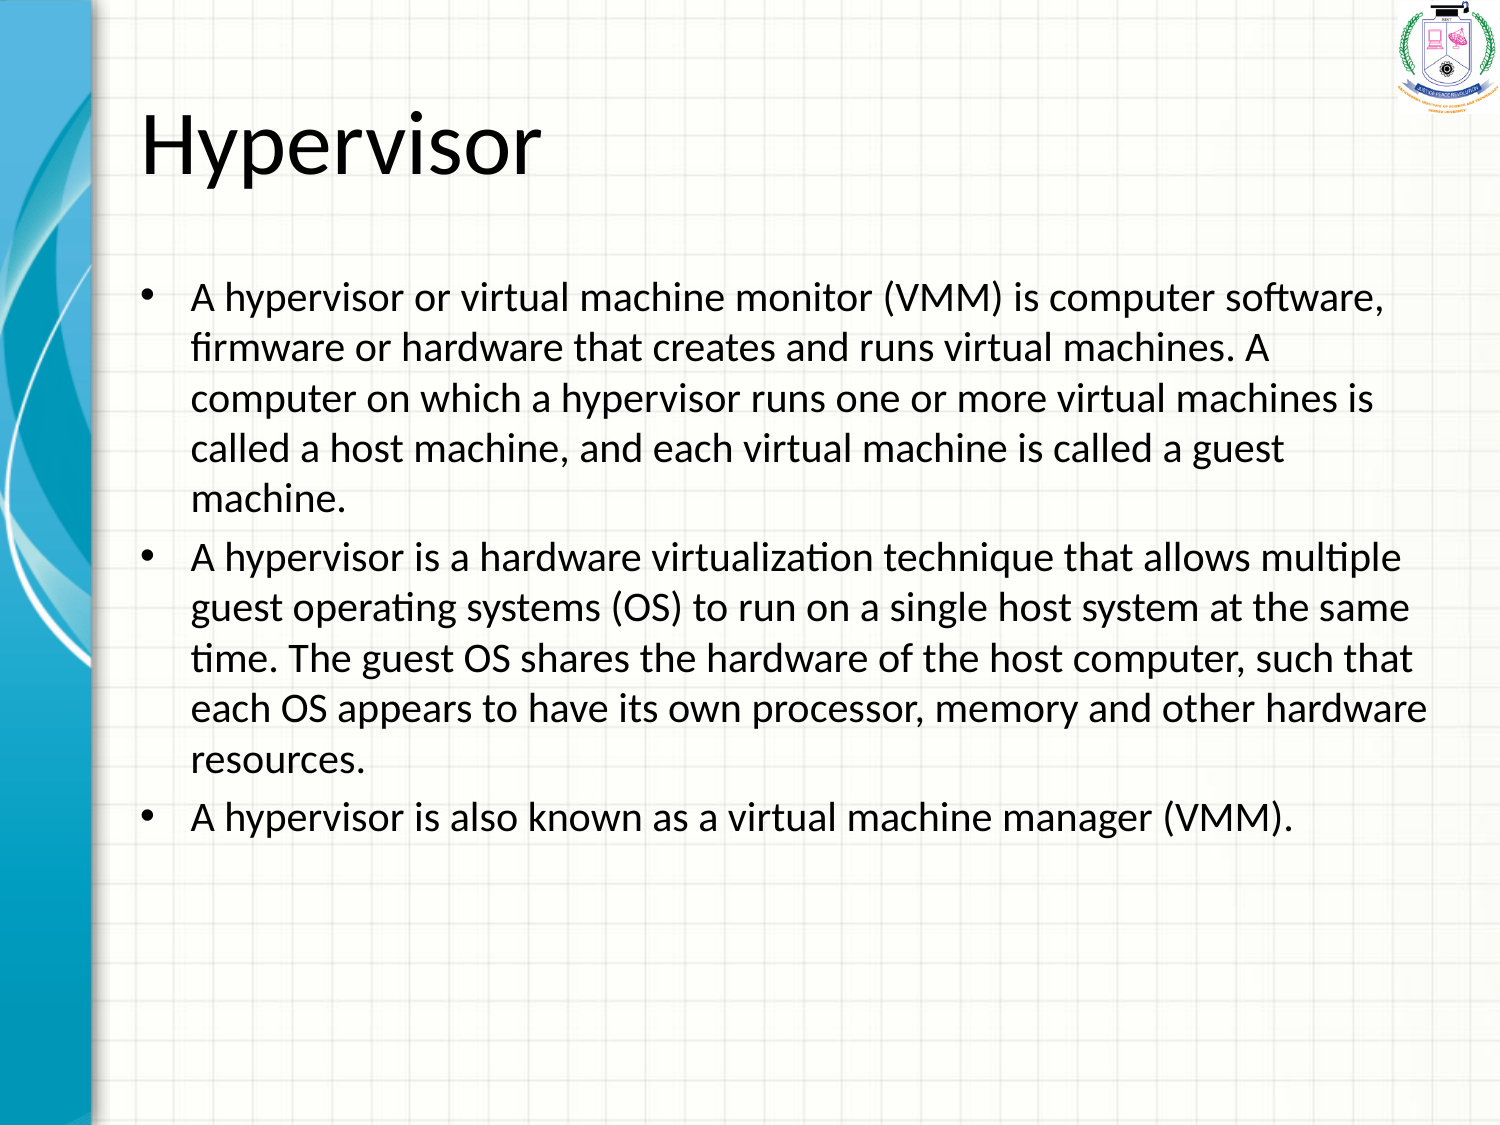

# Hypervisor
A hypervisor or virtual machine monitor (VMM) is computer software, firmware or hardware that creates and runs virtual machines. A computer on which a hypervisor runs one or more virtual machines is called a host machine, and each virtual machine is called a guest machine.
A hypervisor is a hardware virtualization technique that allows multiple guest operating systems (OS) to run on a single host system at the same time. The guest OS shares the hardware of the host computer, such that each OS appears to have its own processor, memory and other hardware resources.
A hypervisor is also known as a virtual machine manager (VMM).